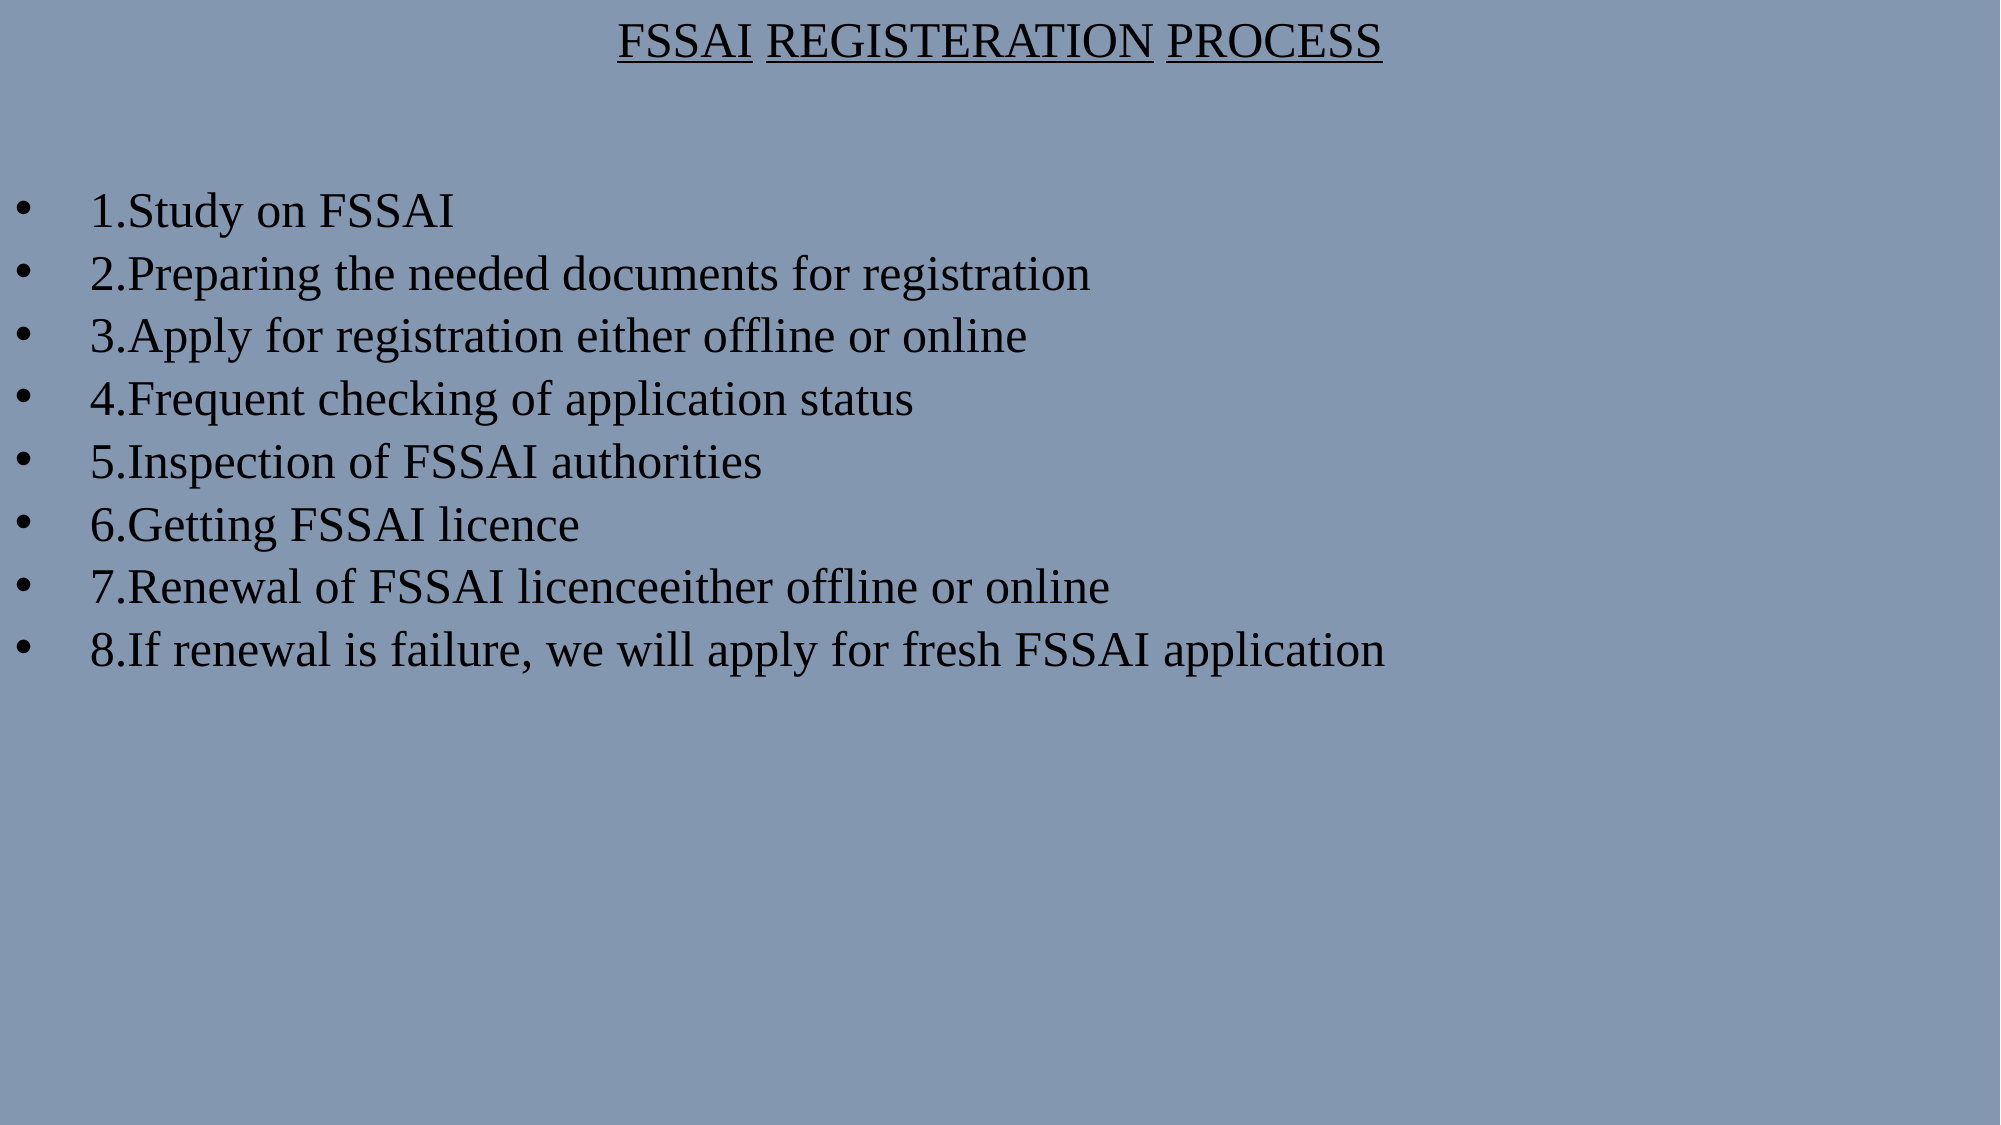

# FSSAI REGISTERATION PROCESS
1.Study on FSSAI
2.Preparing the needed documents for registration
3.Apply for registration either offline or online
4.Frequent checking of application status
5.Inspection of FSSAI authorities
6.Getting FSSAI licence
7.Renewal of FSSAI licenceeither offline or online
8.If renewal is failure, we will apply for fresh FSSAI application